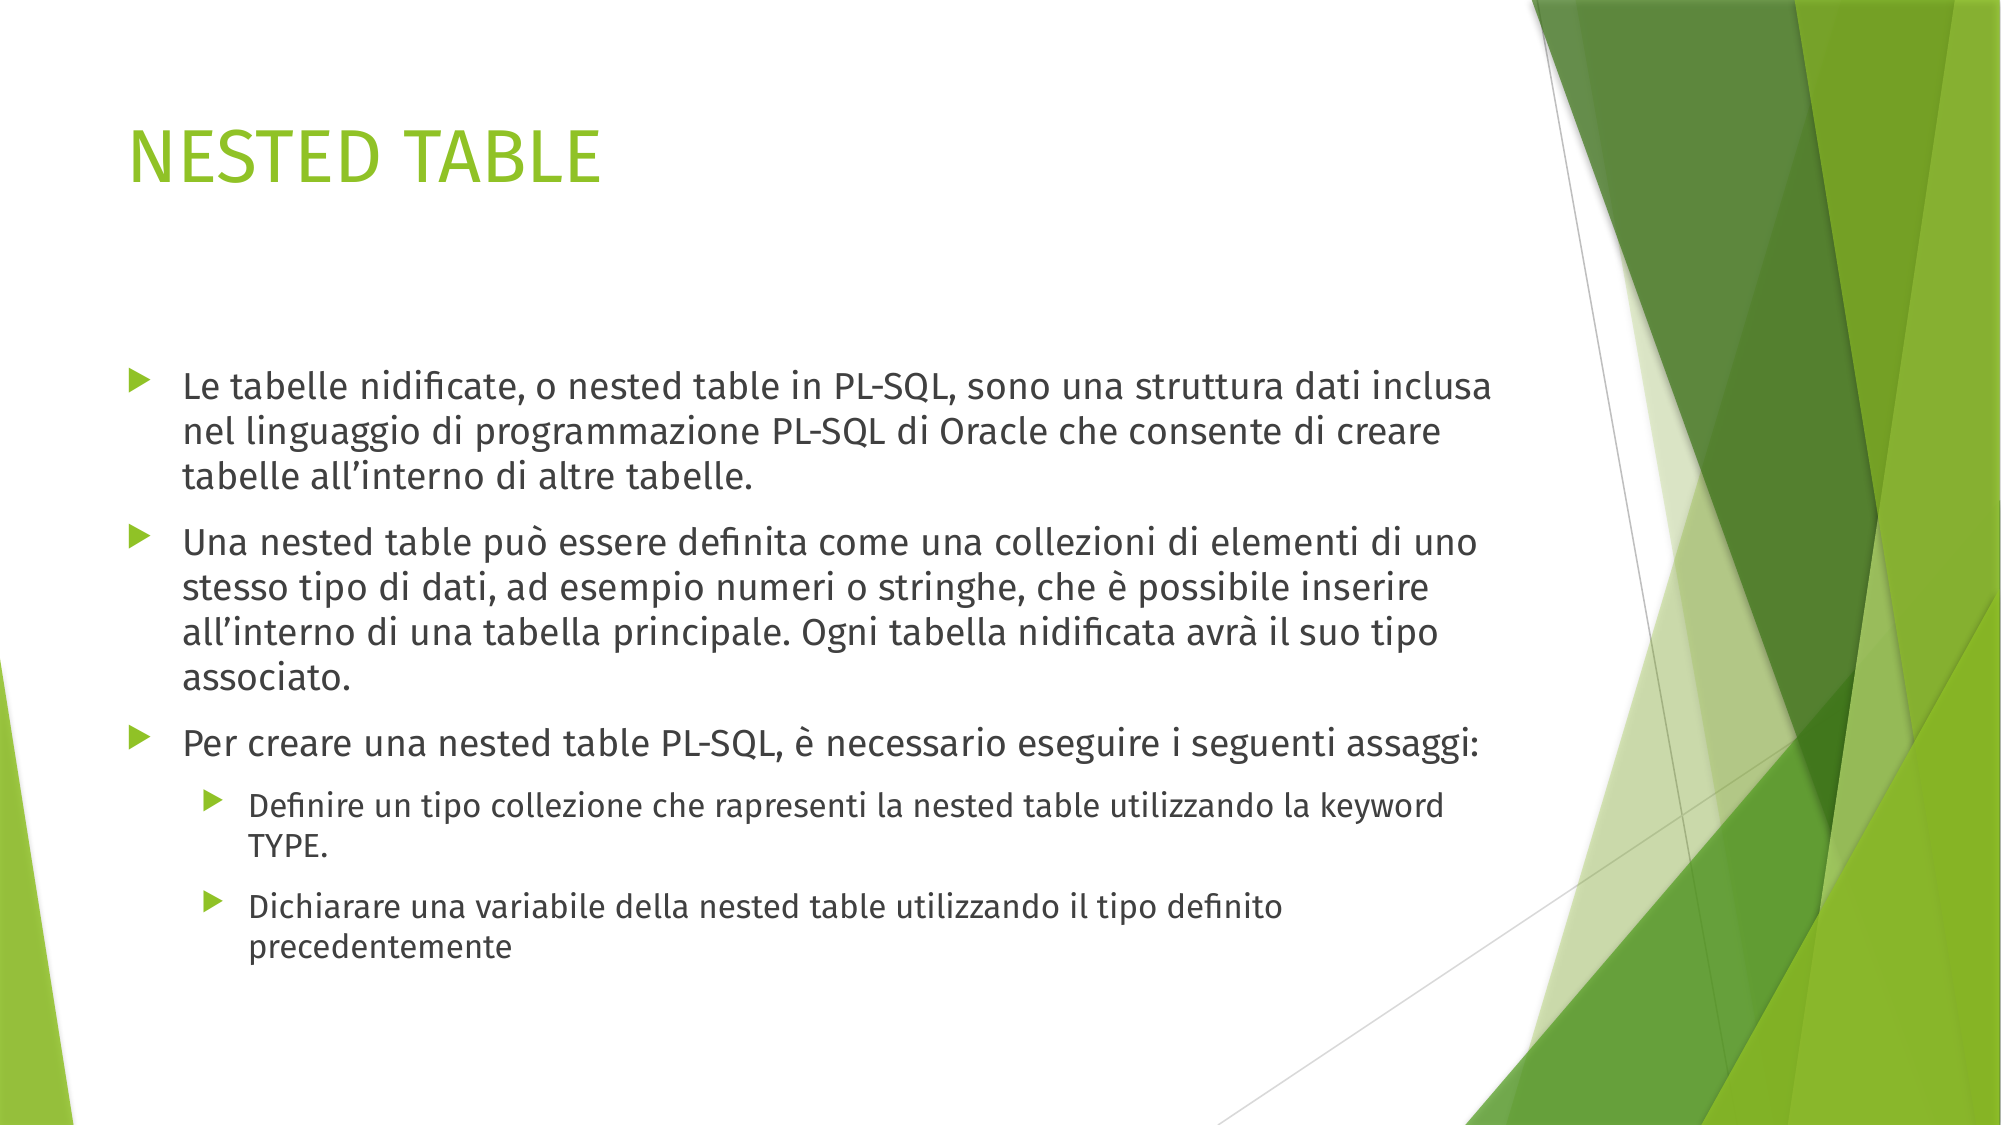

# NESTED TABLE
Le tabelle nidificate, o nested table in PL-SQL, sono una struttura dati inclusa nel linguaggio di programmazione PL-SQL di Oracle che consente di creare tabelle all’interno di altre tabelle.
Una nested table può essere definita come una collezioni di elementi di uno stesso tipo di dati, ad esempio numeri o stringhe, che è possibile inserire all’interno di una tabella principale. Ogni tabella nidificata avrà il suo tipo associato.
Per creare una nested table PL-SQL, è necessario eseguire i seguenti assaggi:
Definire un tipo collezione che rapresenti la nested table utilizzando la keyword TYPE.
Dichiarare una variabile della nested table utilizzando il tipo definito precedentemente